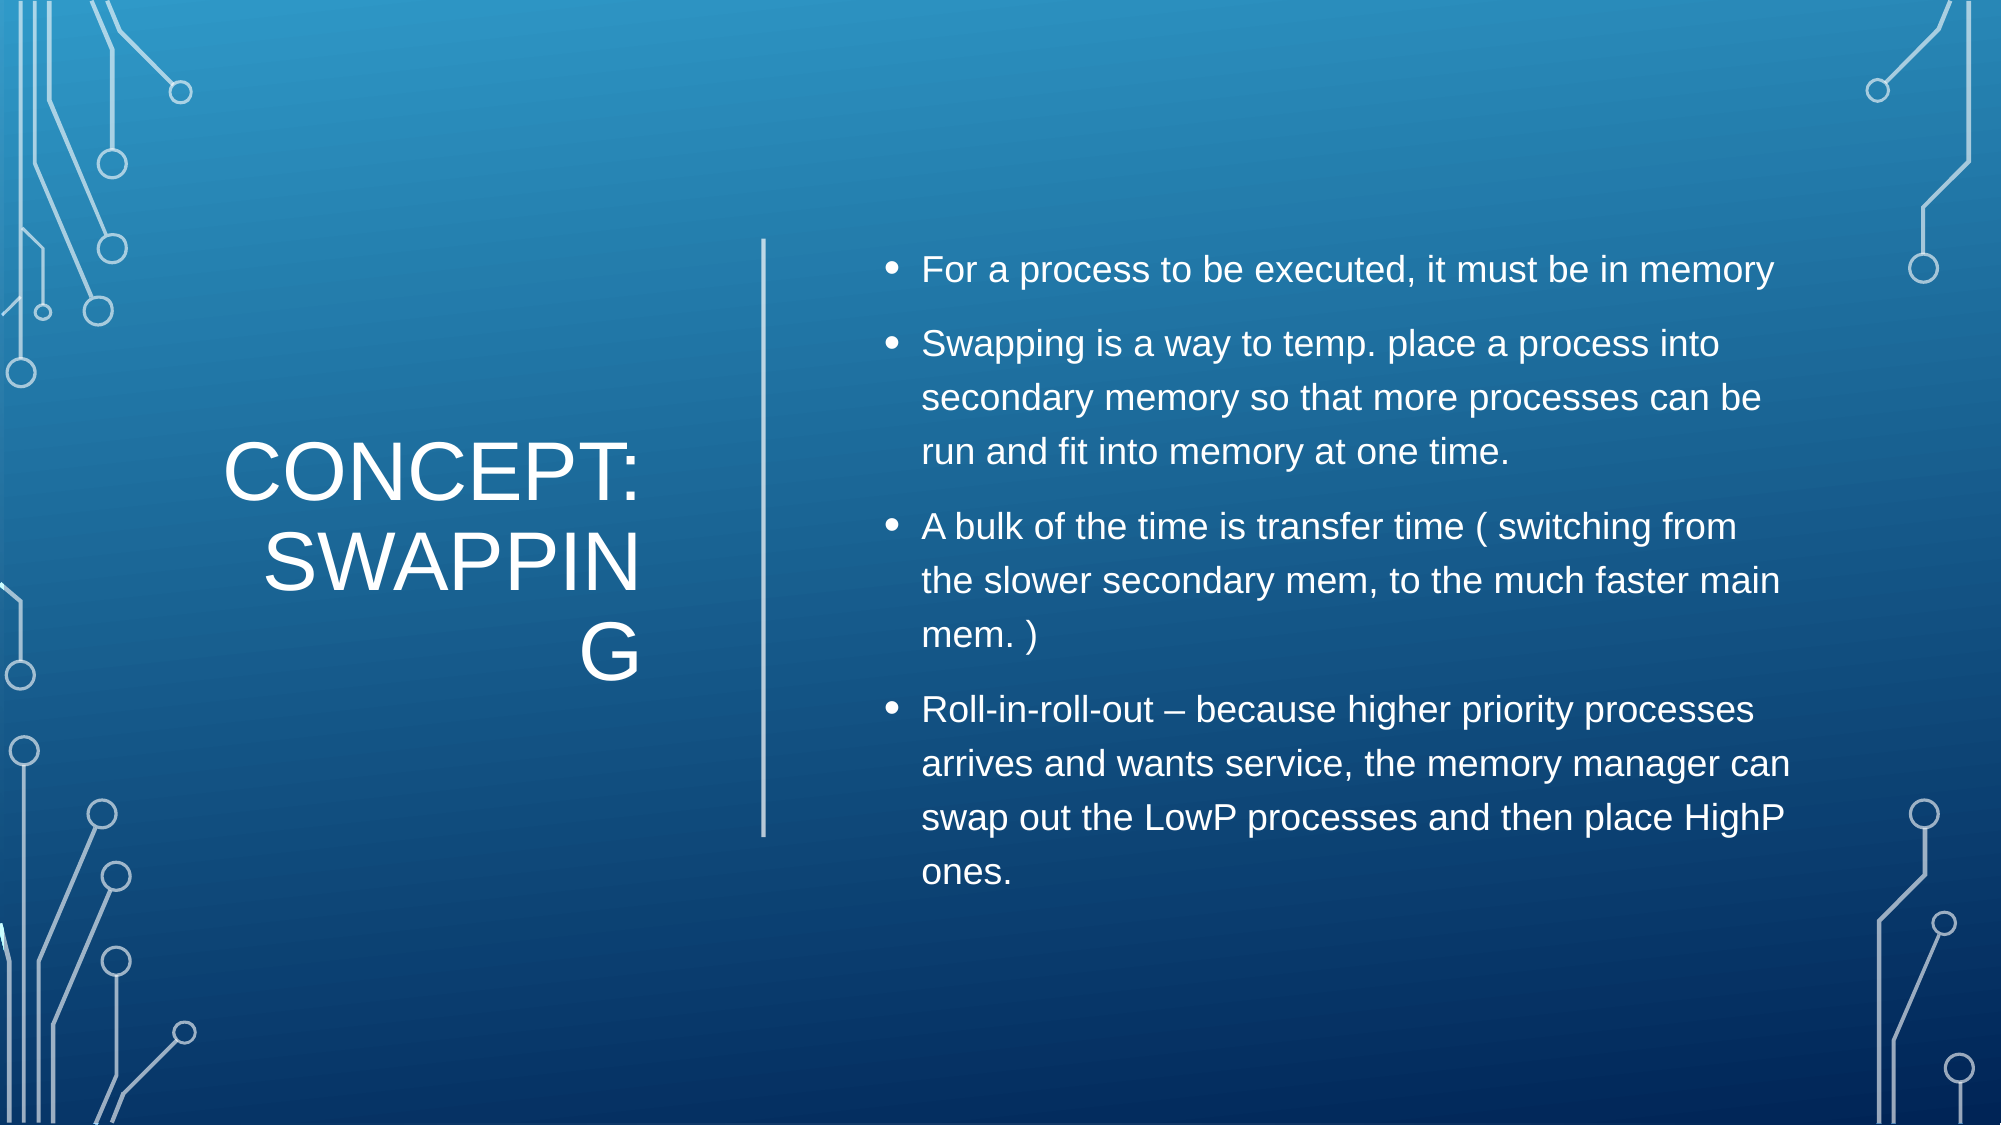

# Concept: Swapping
For a process to be executed, it must be in memory
Swapping is a way to temp. place a process into secondary memory so that more processes can be run and fit into memory at one time.
A bulk of the time is transfer time ( switching from the slower secondary mem, to the much faster main mem. )
Roll-in-roll-out – because higher priority processes arrives and wants service, the memory manager can swap out the LowP processes and then place HighP ones.